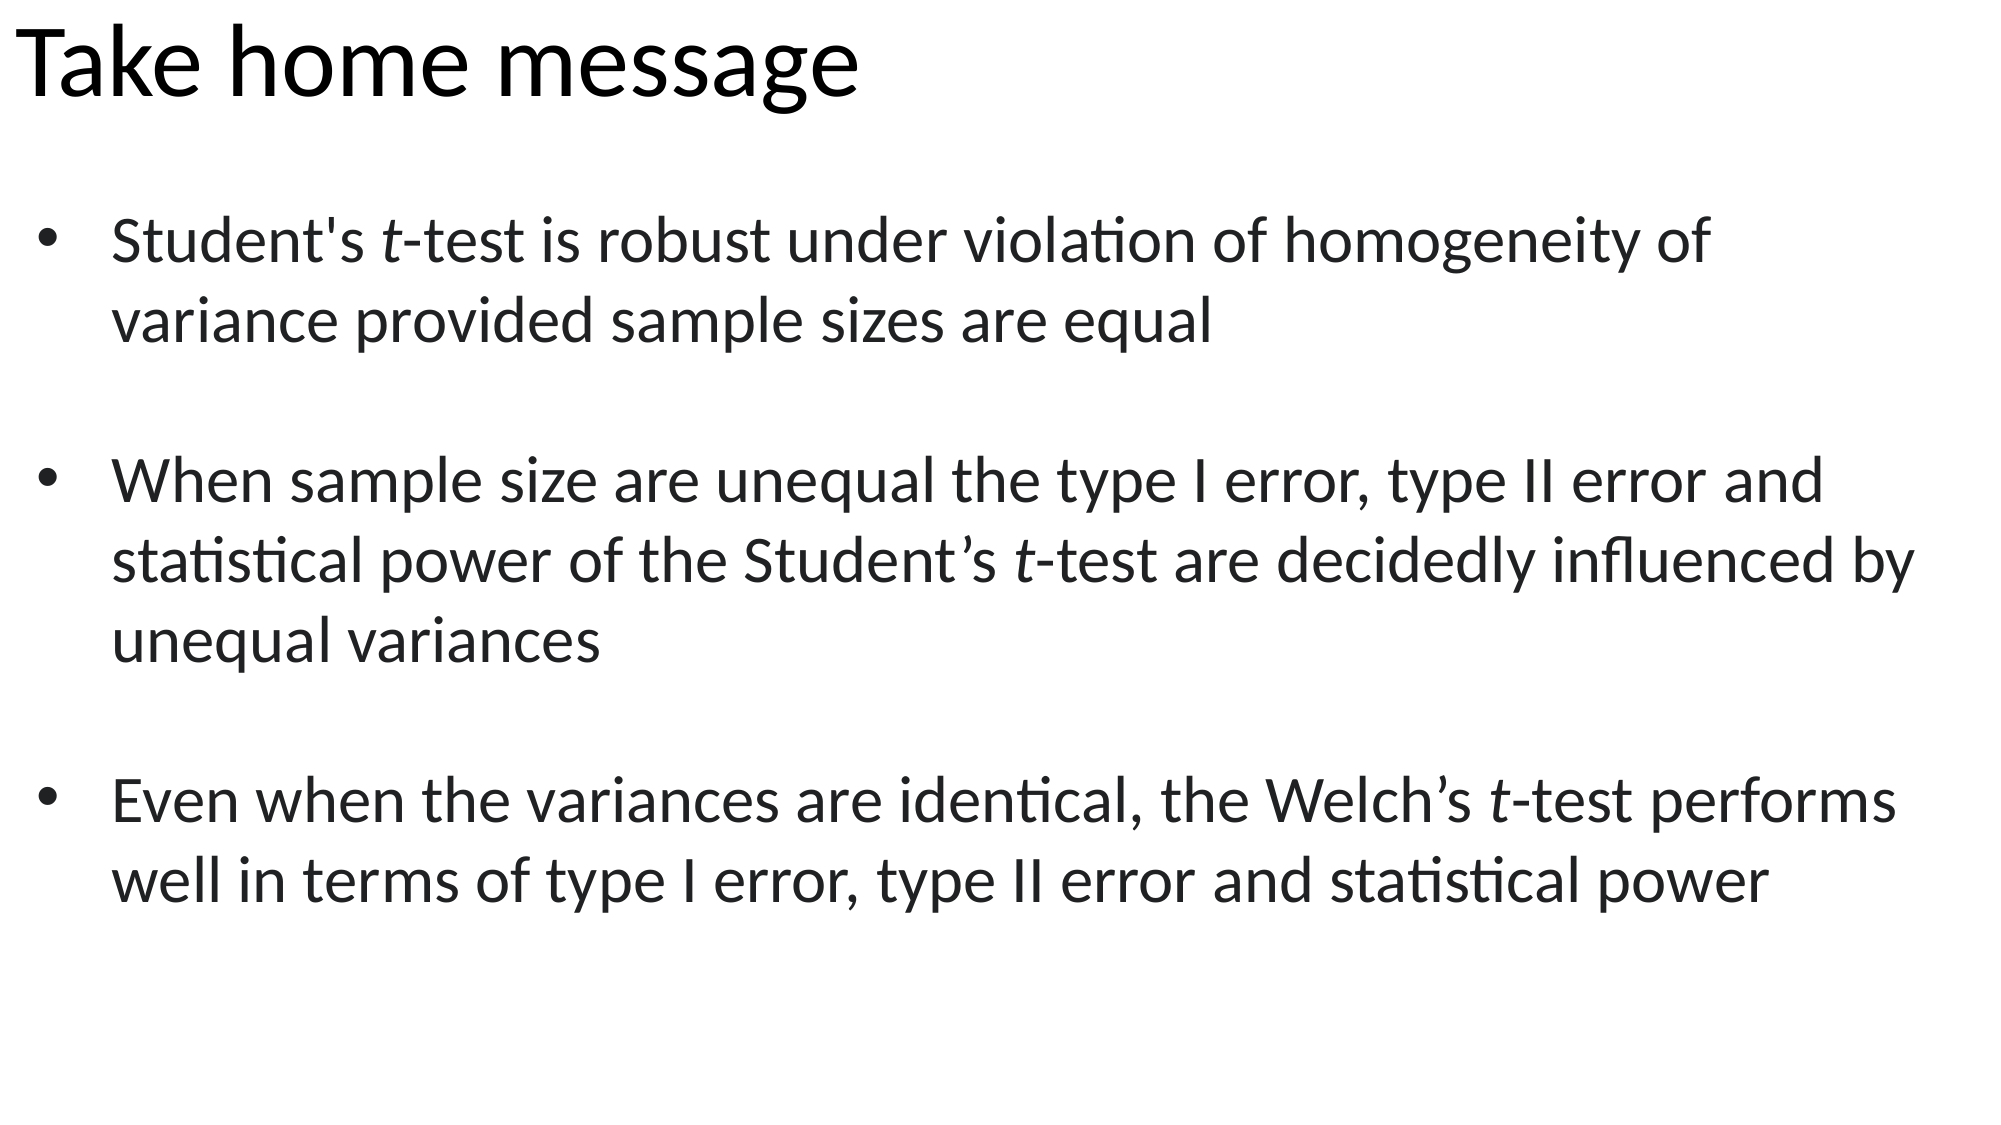

Take home message
Student's t-test is robust under violation of homogeneity of variance provided sample sizes are equal

When sample size are unequal the type I error, type II error and statistical power of the Student’s t-test are decidedly influenced by unequal variances

Even when the variances are identical, the Welch’s t-test performs well in terms of type I error, type II error and statistical power